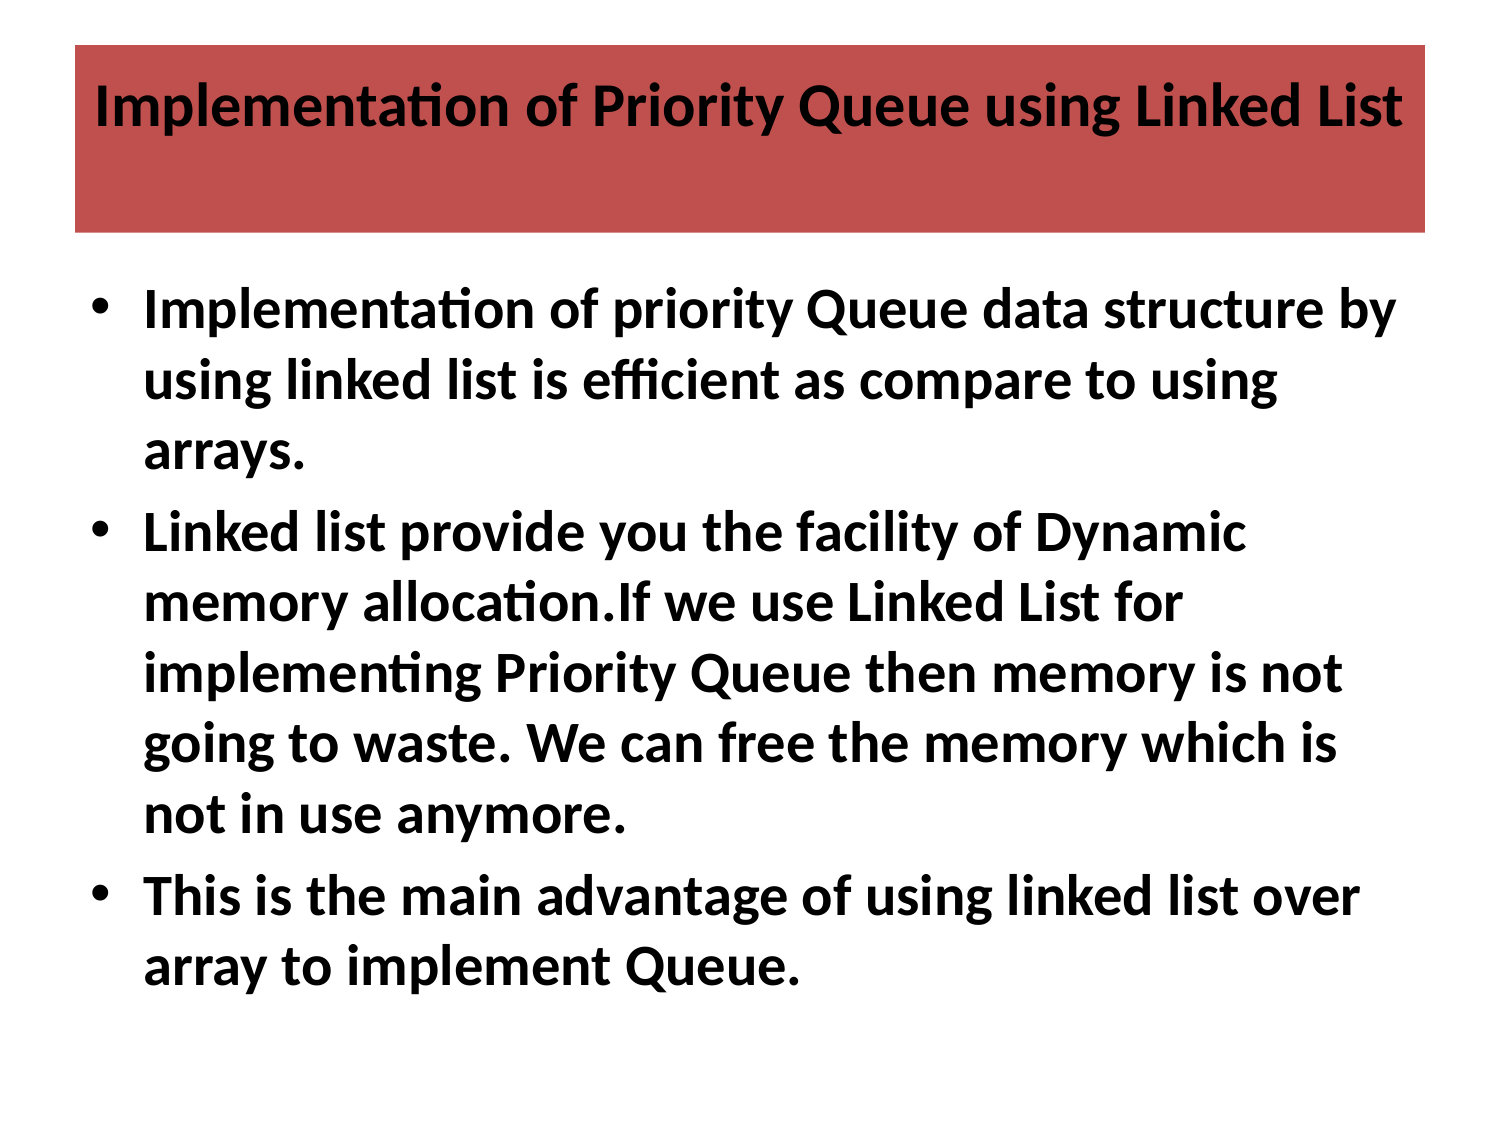

# Implementation of Priority Queue using Linked List
Implementation of priority Queue data structure by using linked list is efficient as compare to using arrays.
Linked list provide you the facility of Dynamic memory allocation.If we use Linked List for implementing Priority Queue then memory is not going to waste. We can free the memory which is not in use anymore.
This is the main advantage of using linked list over array to implement Queue.